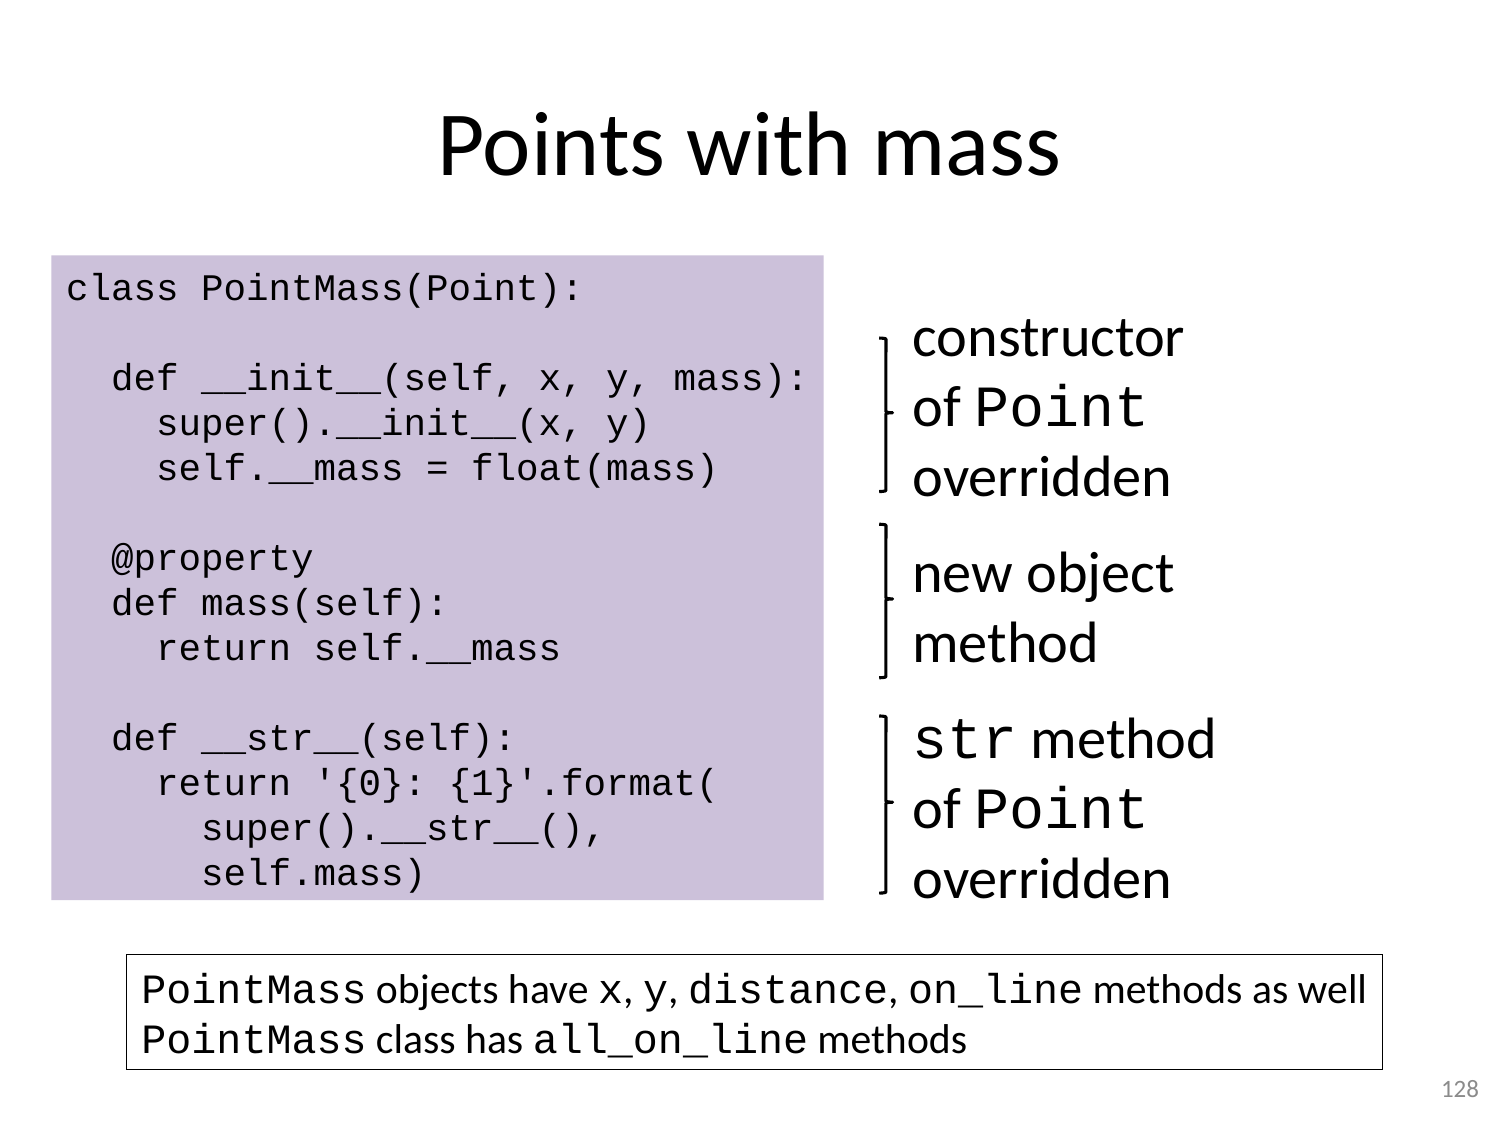

# Points with mass
class PointMass(Point):

  def __init__(self, x, y, mass):
    super().__init__(x, y)
    self.__mass = float(mass)

  @property
  def mass(self):
    return self.__mass

  def __str__(self):
    return '{0}: {1}'.format(
      super().__str__(),
      self.mass)
constructor
of Point
overridden

new object
method
str method
of Point
overridden

PointMass objects have x, y, distance, on_line methods as well
PointMass class has all_on_line methods
128